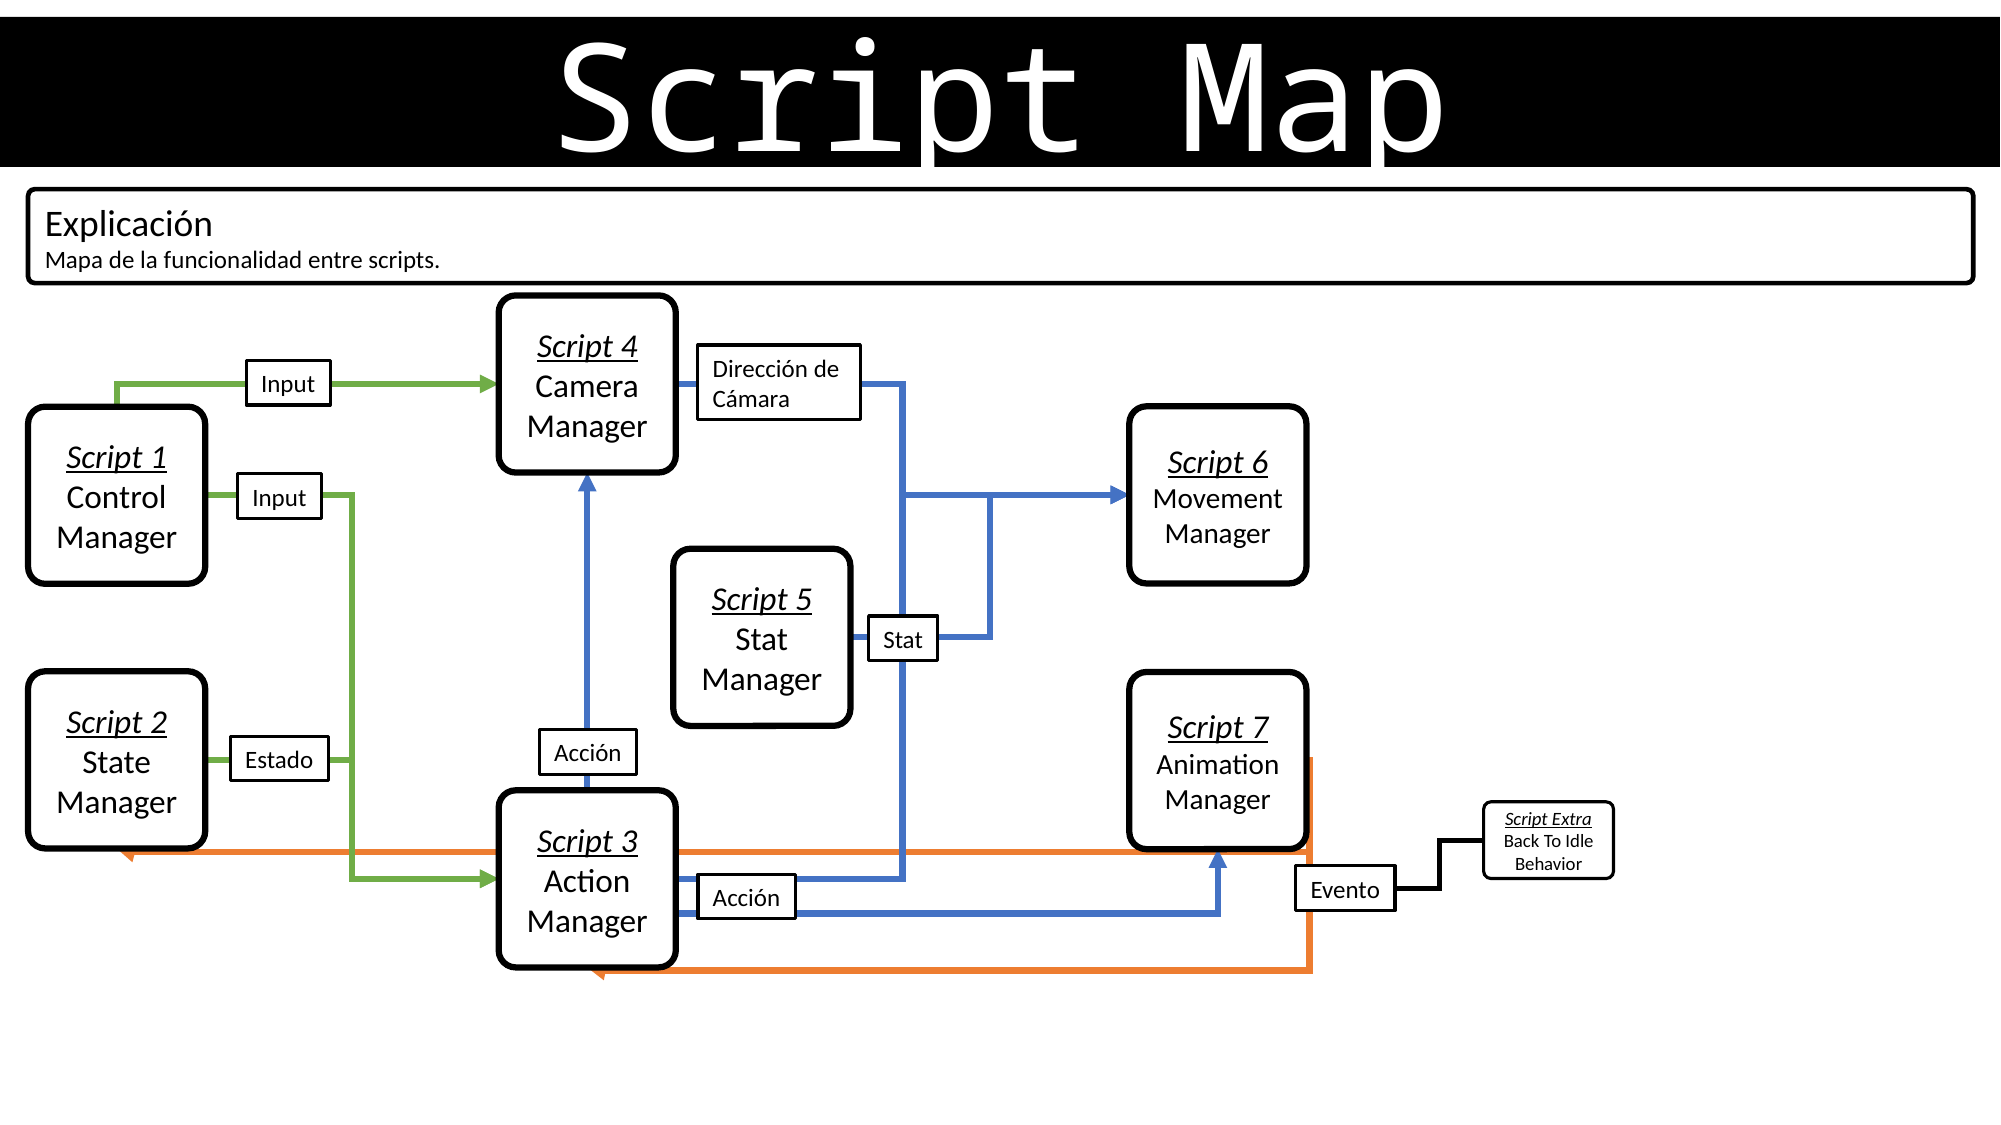

Script Map
Explicación
Mapa de la funcionalidad entre scripts.

Script 4 Camera Manager
Dirección de
Cámara
Input
Script 6 Movement Manager
Script 1 Control Manager
Input
Script 5 Stat Manager
Stat
Script 2 State Manager
Script 7 Animation Manager
Acción
Estado
Script 3 Action Manager
Script Extra
Back To Idle Behavior
Evento
Acción